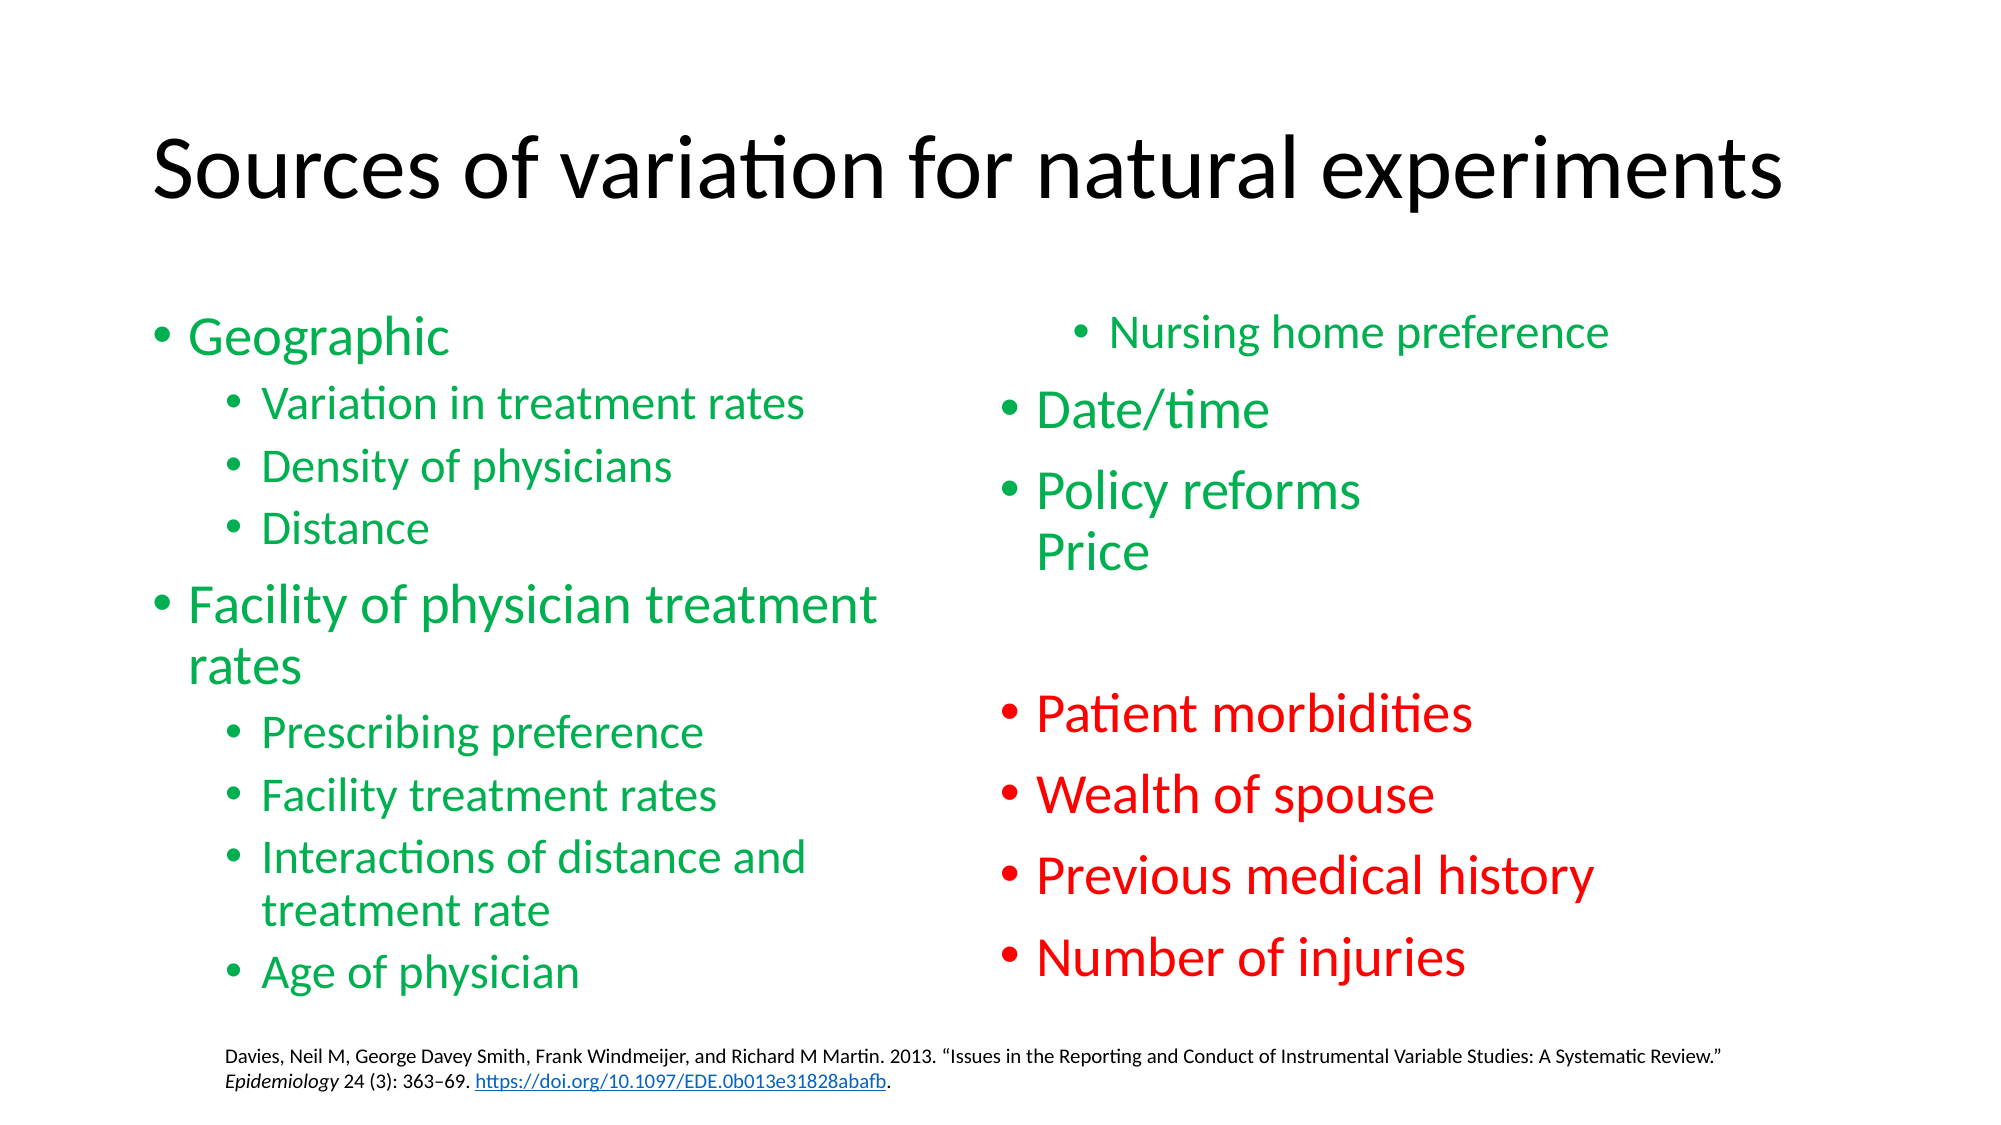

# Sources of variation for natural experiments
Geographic
Variation in treatment rates
Density of physicians
Distance
Facility of physician treatment rates
Prescribing preference
Facility treatment rates
Interactions of distance and treatment rate
Age of physician
Nursing home preference
Date/time
Policy reforms
Price

Patient morbidities
Wealth of spouse
Previous medical history
Number of injuries
Davies, Neil M, George Davey Smith, Frank Windmeijer, and Richard M Martin. 2013. “Issues in the Reporting and Conduct of Instrumental Variable Studies: A Systematic Review.” Epidemiology 24 (3): 363–69. https://doi.org/10.1097/EDE.0b013e31828abafb.